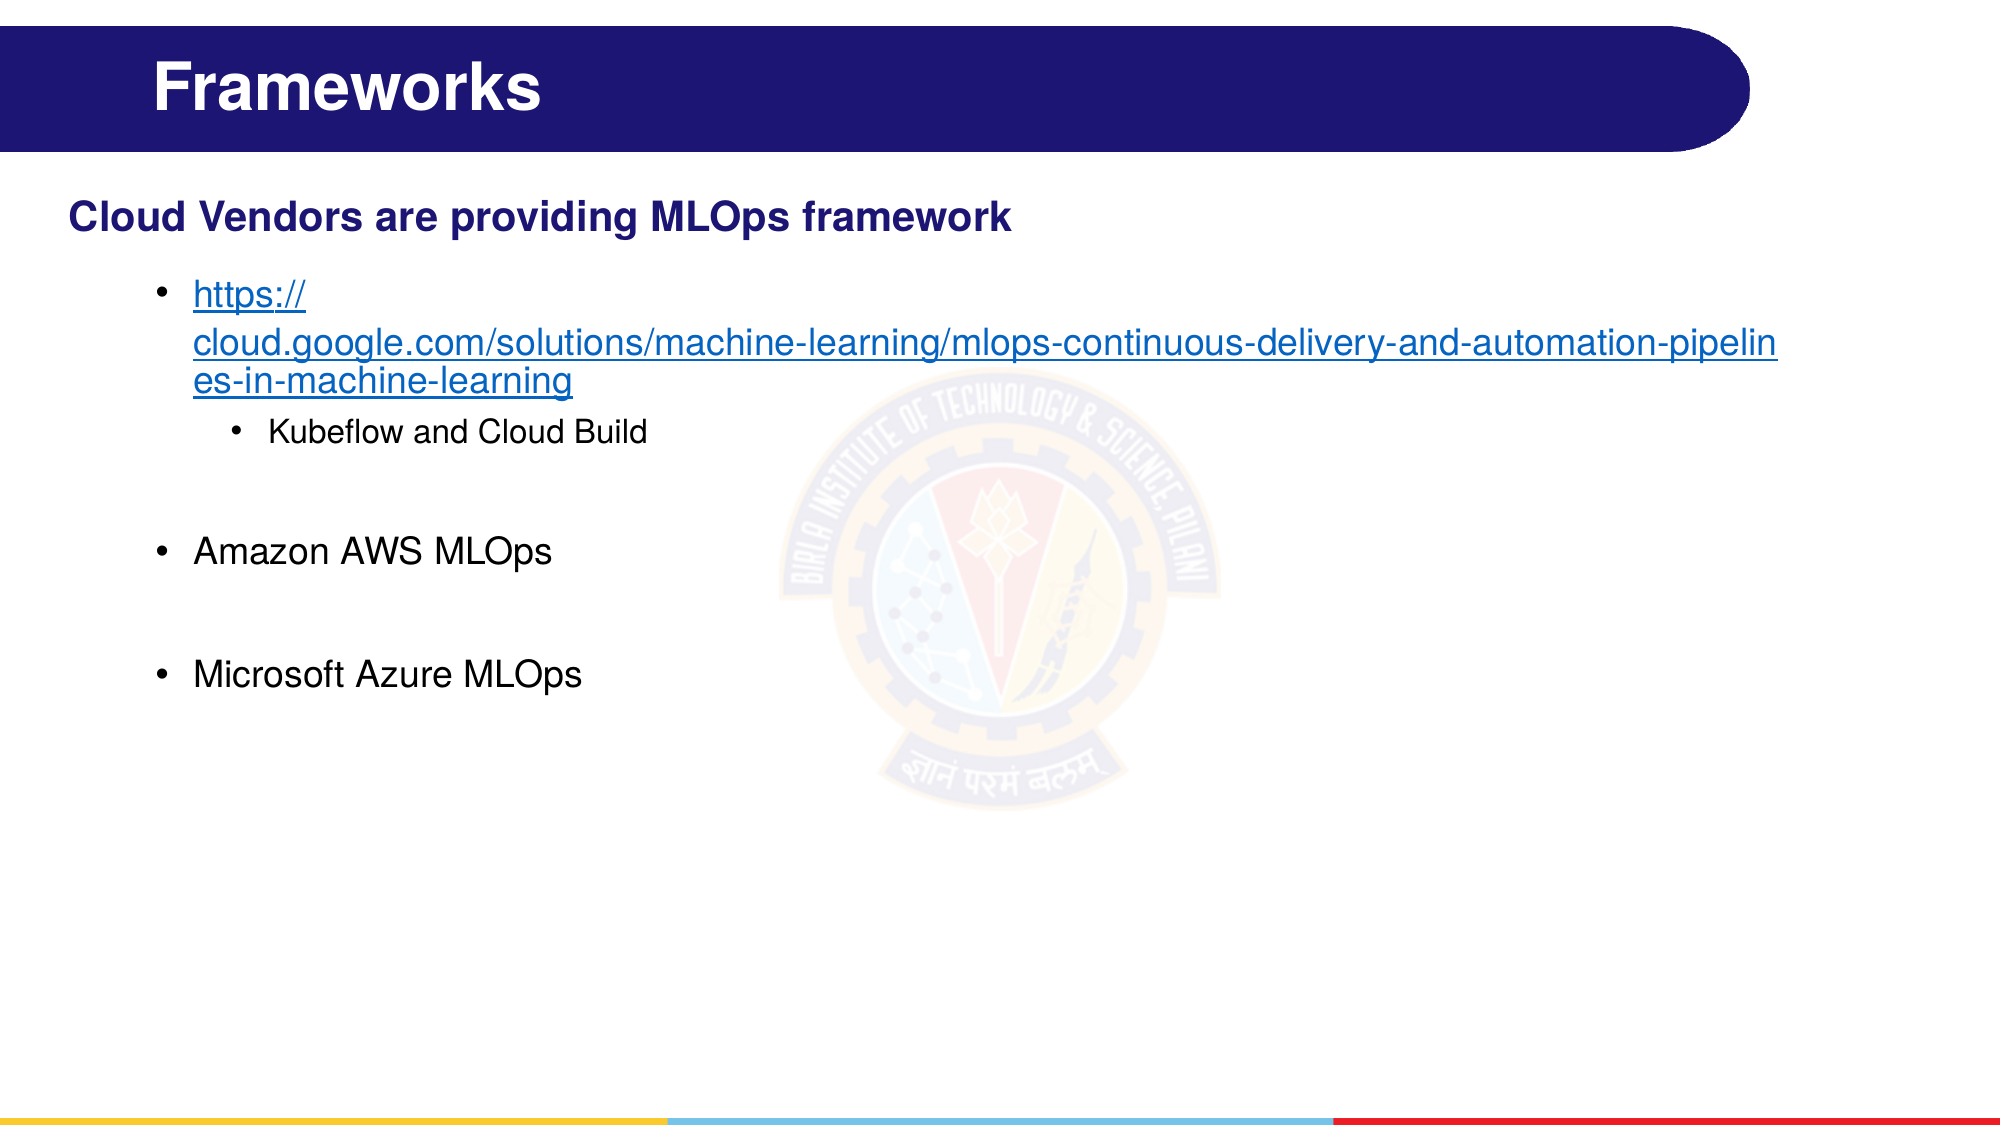

# Frameworks
Cloud Vendors are providing MLOps framework
https://cloud.google.com/solutions/machine-learning/mlops-continuous-delivery-and-automation-pipelines-in-machine-learning
Kubeflow and Cloud Build

Amazon AWS MLOps

Microsoft Azure MLOps